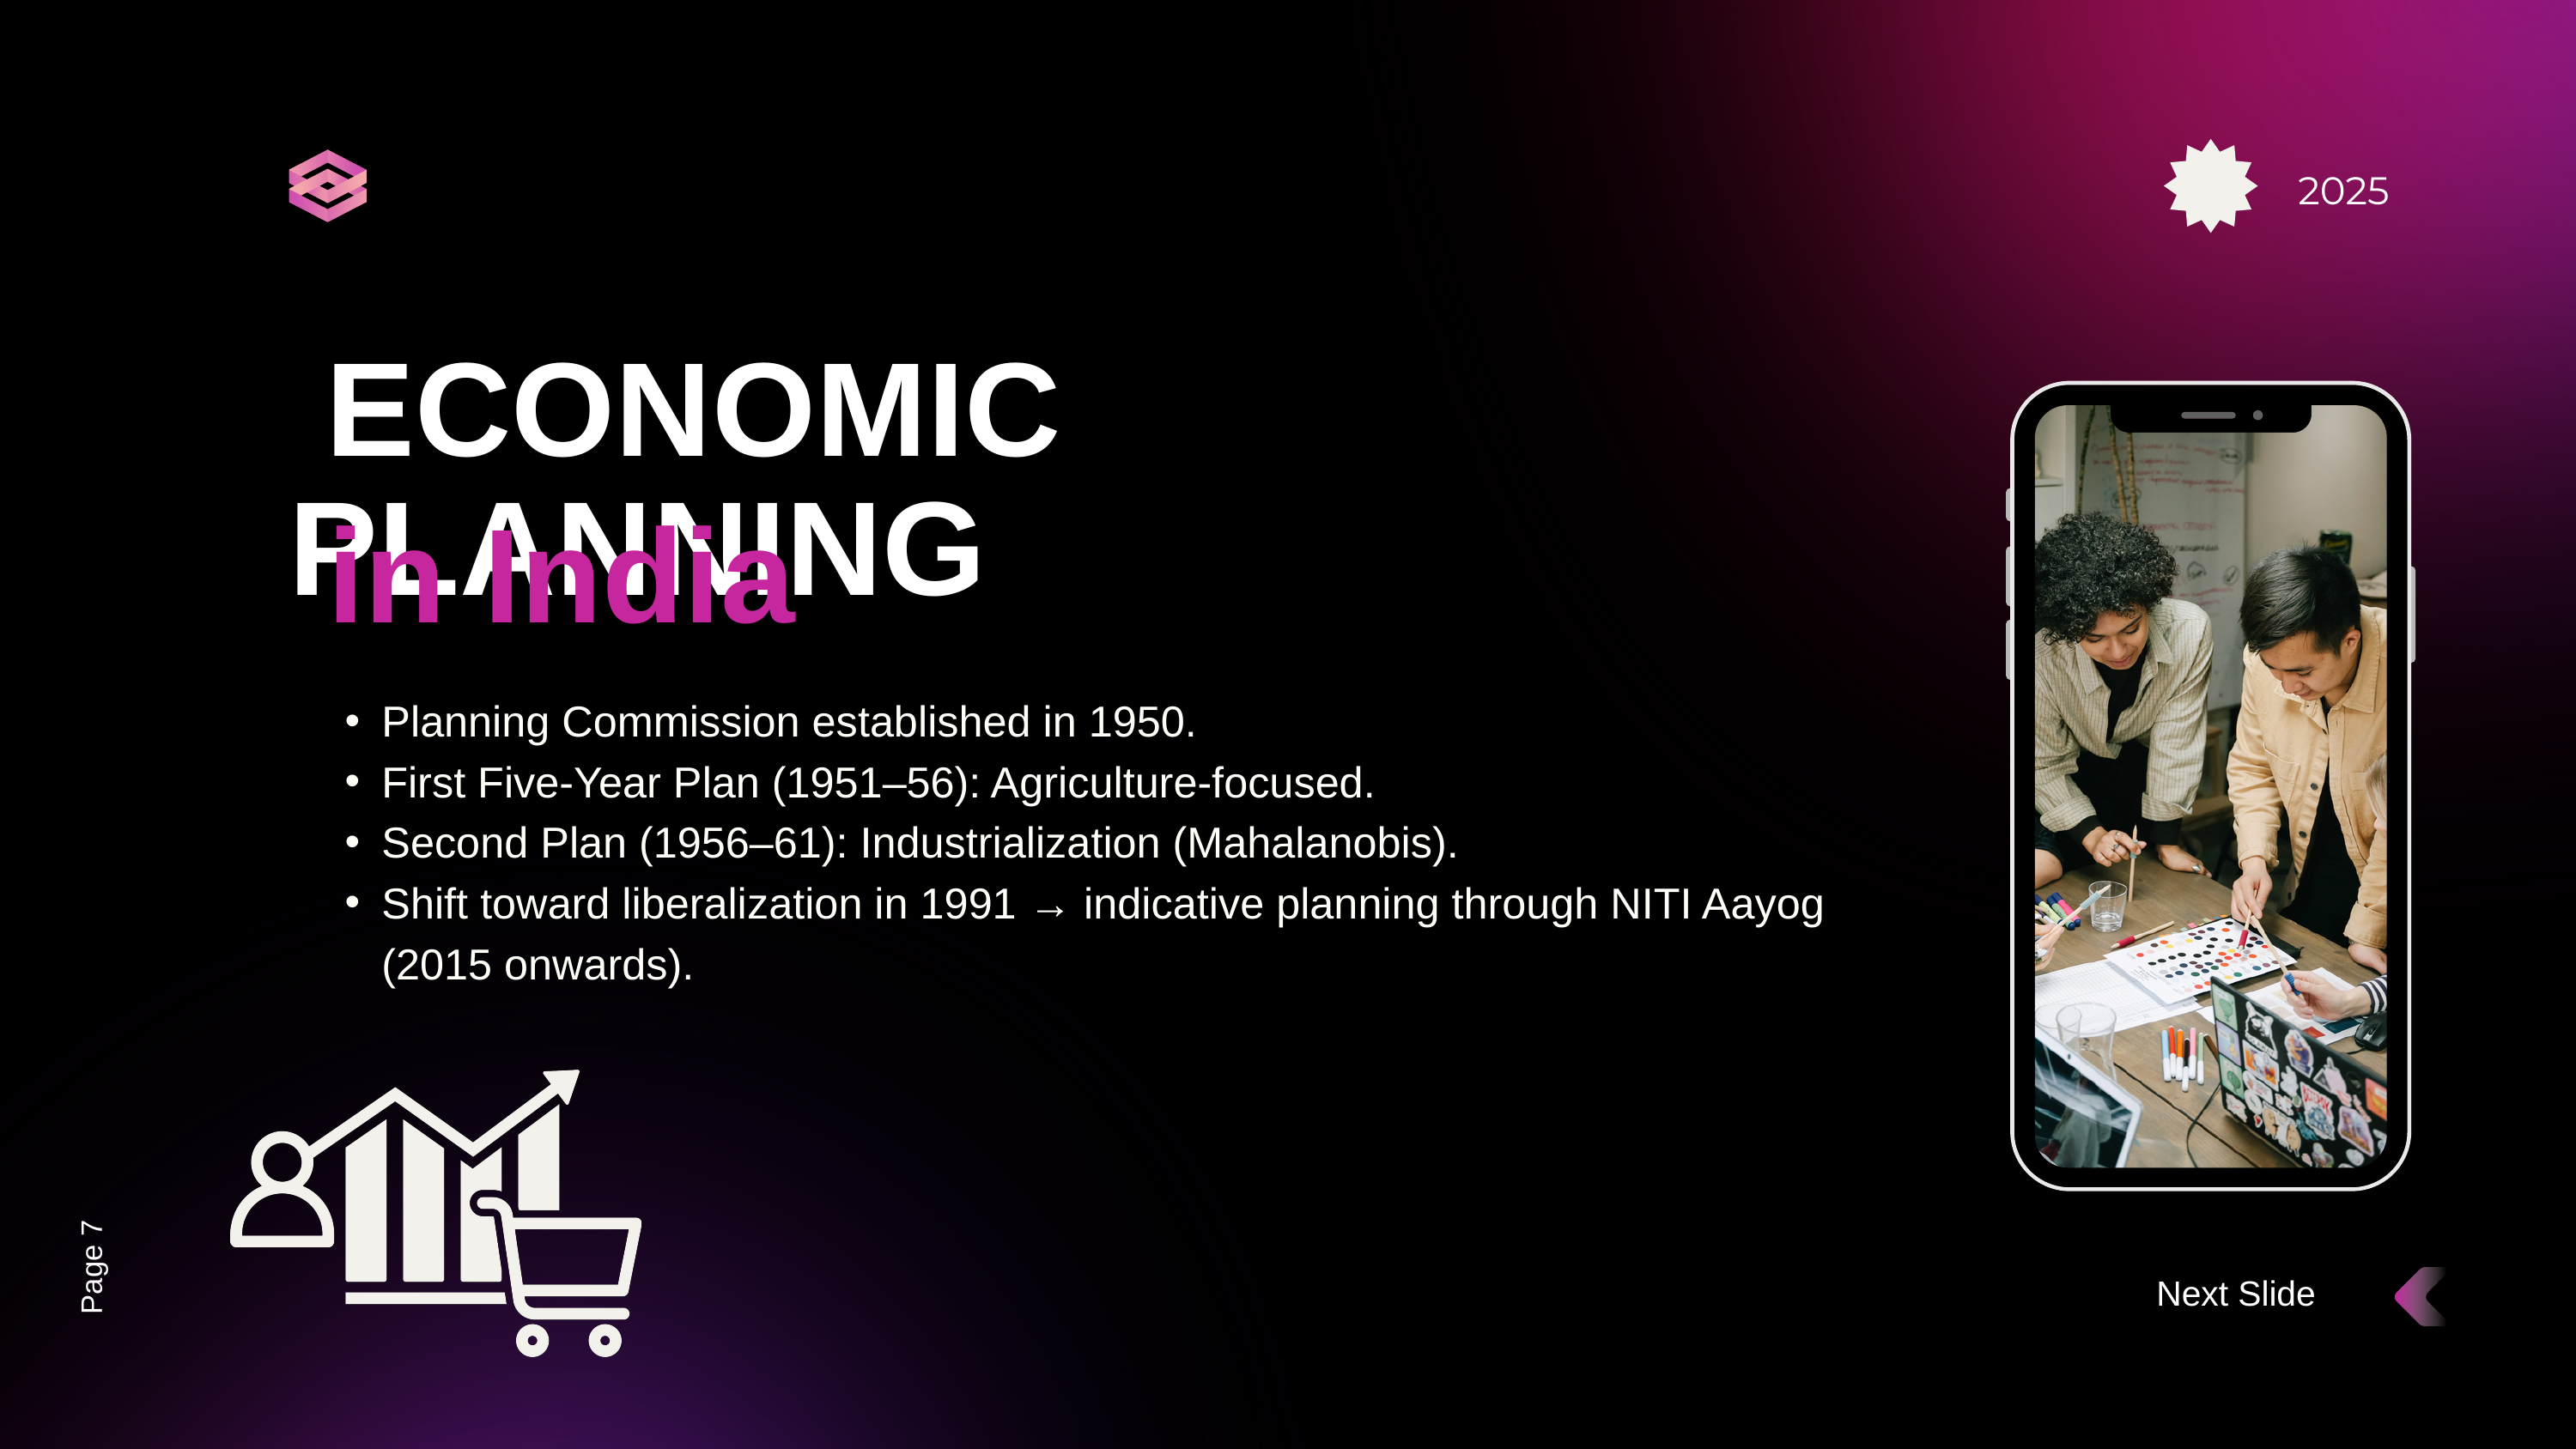

2025
 ECONOMIC PLANNING

in India
Planning Commission established in 1950.
First Five-Year Plan (1951–56): Agriculture-focused.
Second Plan (1956–61): Industrialization (Mahalanobis).
Shift toward liberalization in 1991 → indicative planning through NITI Aayog (2015 onwards).

Page 7

Next Slide